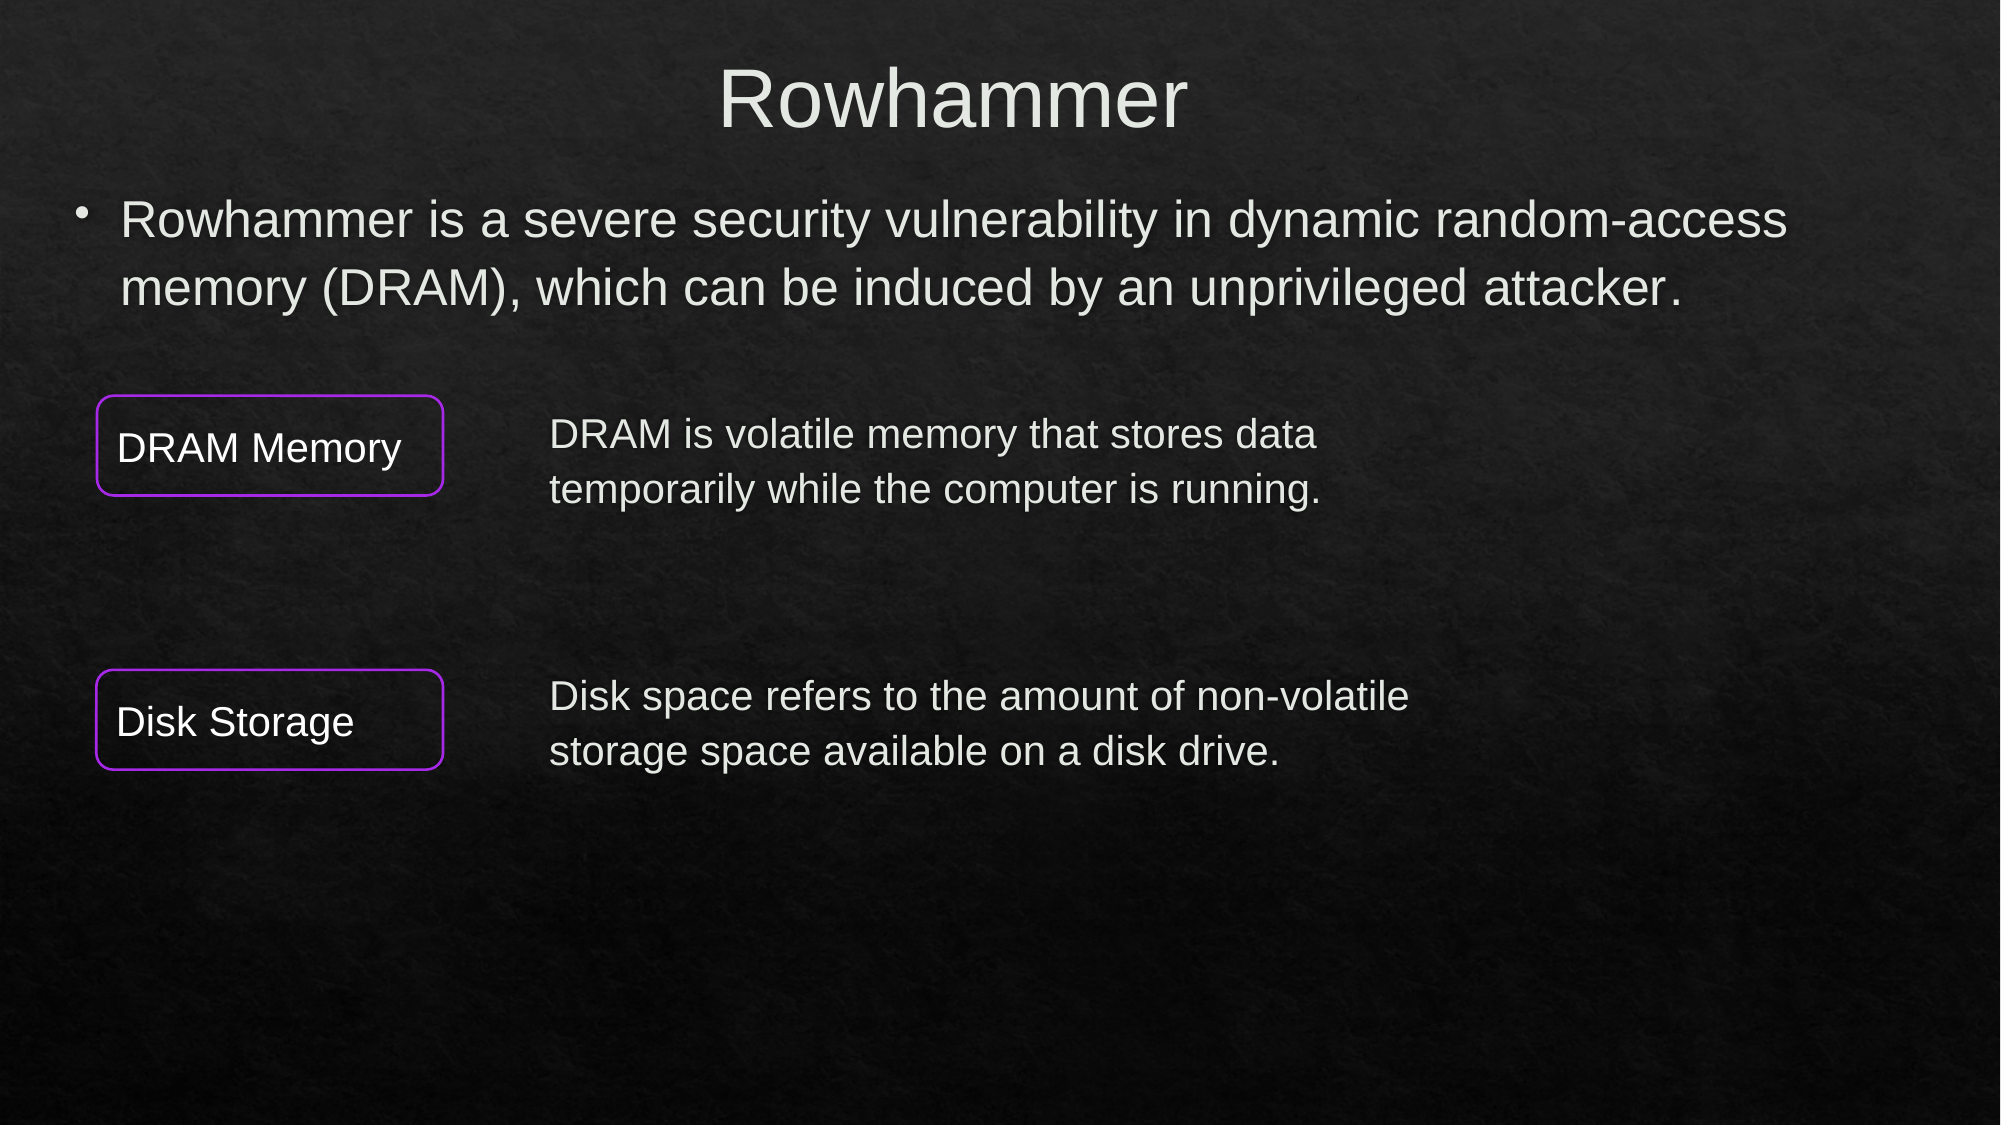

Rowhammer
Rowhammer is a severe security vulnerability in dynamic random-access memory (DRAM), which can be induced by an unprivileged attacker.

DRAM is volatile memory that stores data temporarily while the computer is running.
DRAM Memory
Disk space refers to the amount of non-volatile storage space available on a disk drive.
Disk Storage